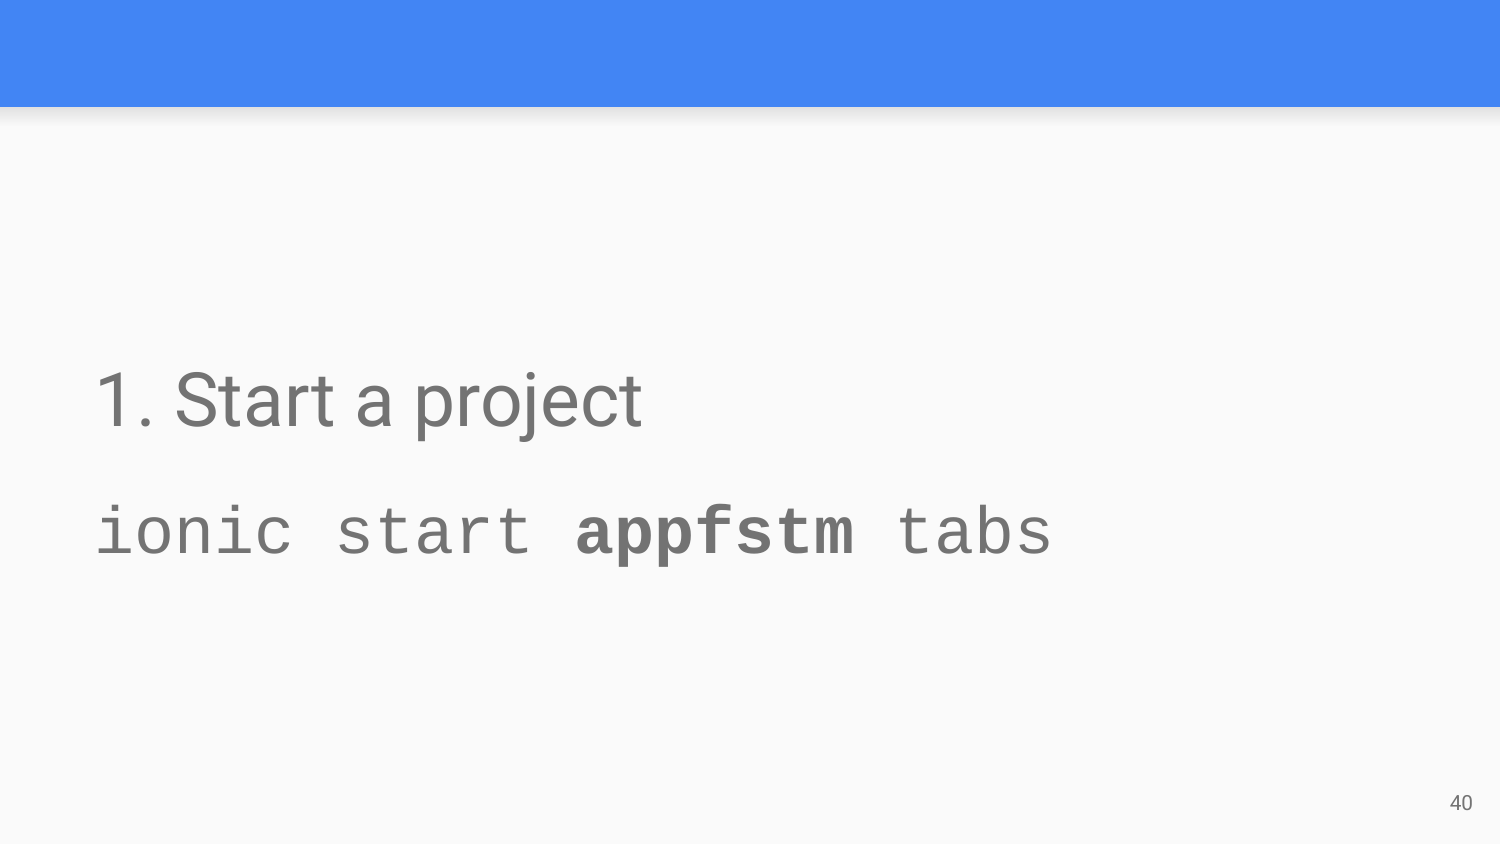

1. Start a project
ionic start appfstm tabs
40